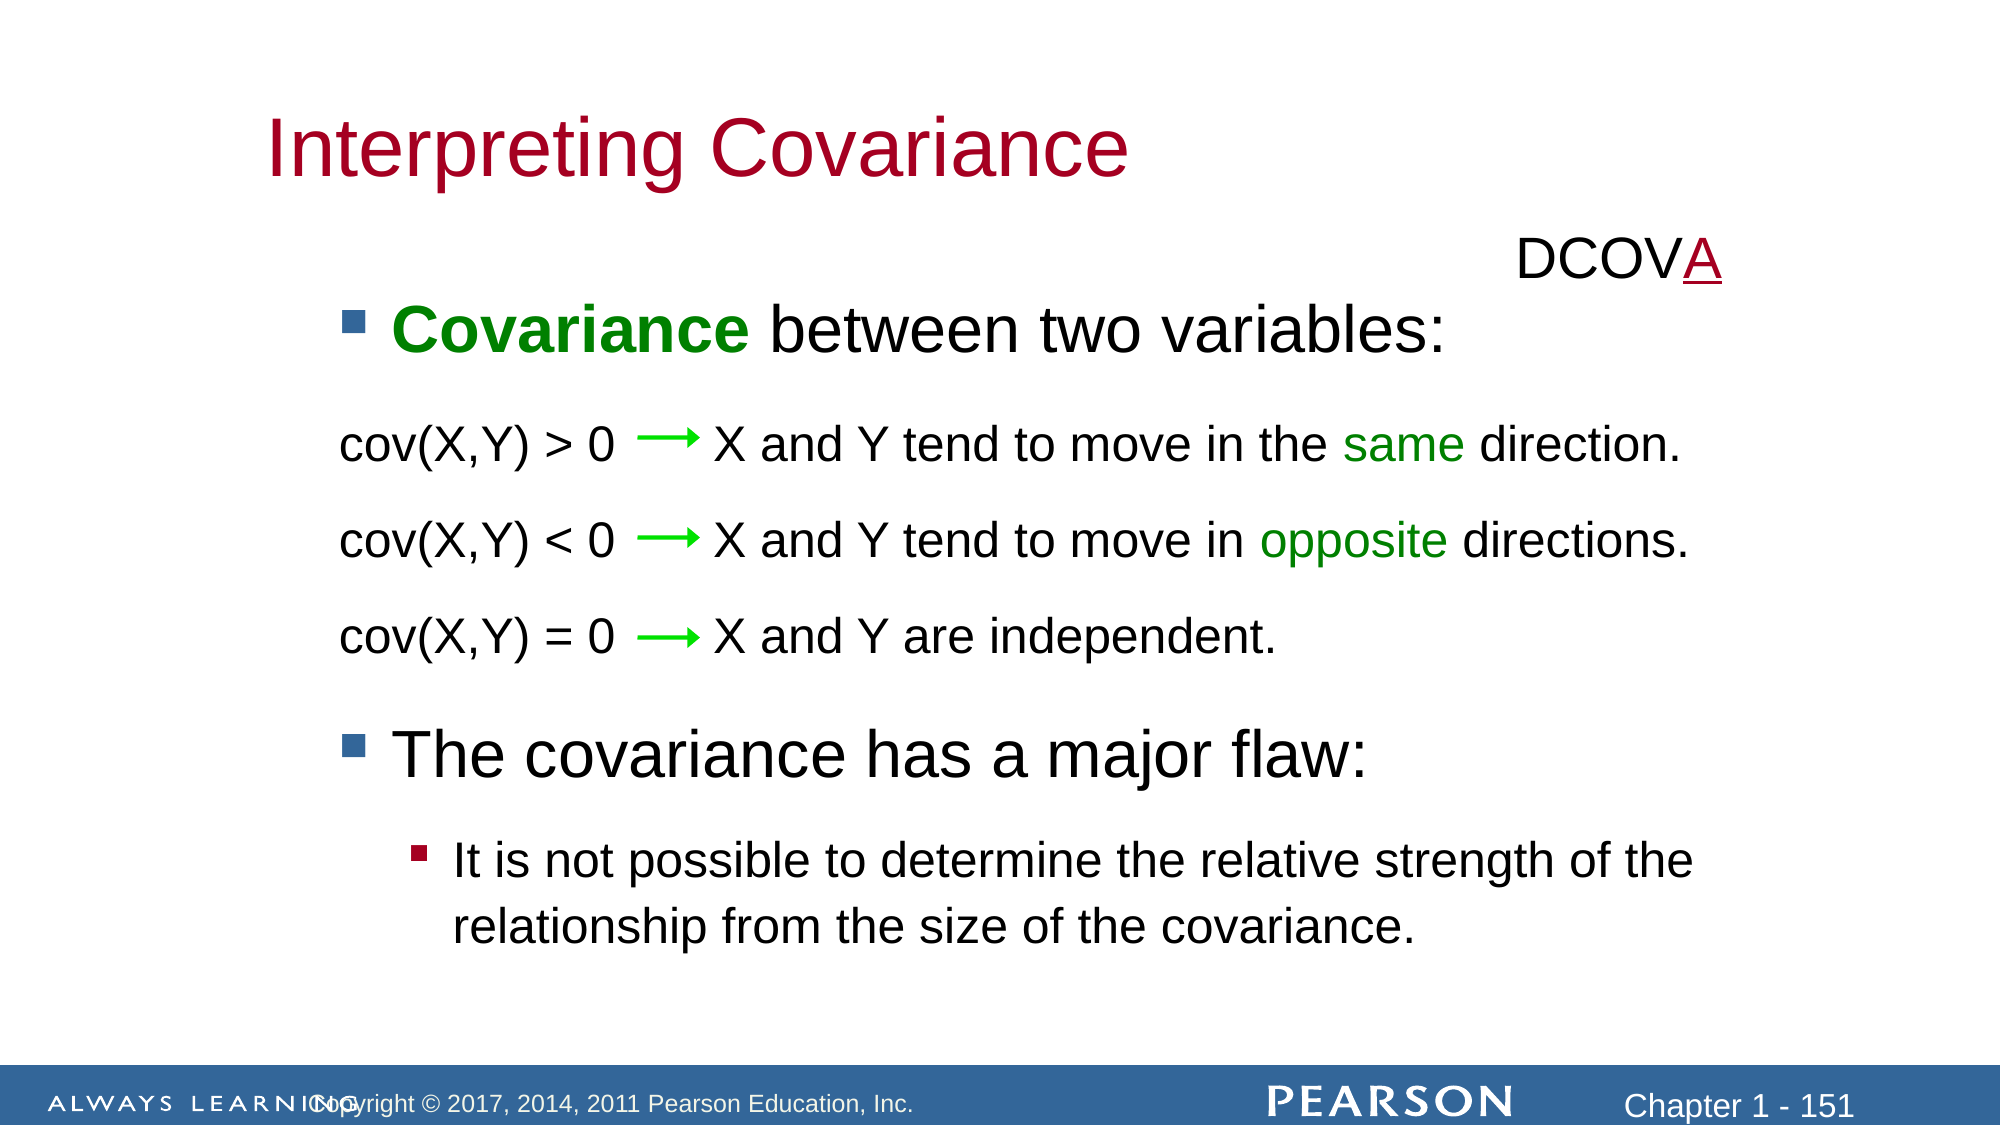

Interpreting Covariance
DCOVA
Covariance between two variables:

cov(X,Y) > 0       X and Y tend to move in the same direction.
cov(X,Y) < 0       X and Y tend to move in opposite directions.
cov(X,Y) = 0       X and Y are independent.
The covariance has a major flaw:
It is not possible to determine the relative strength of the relationship from the size of the covariance.